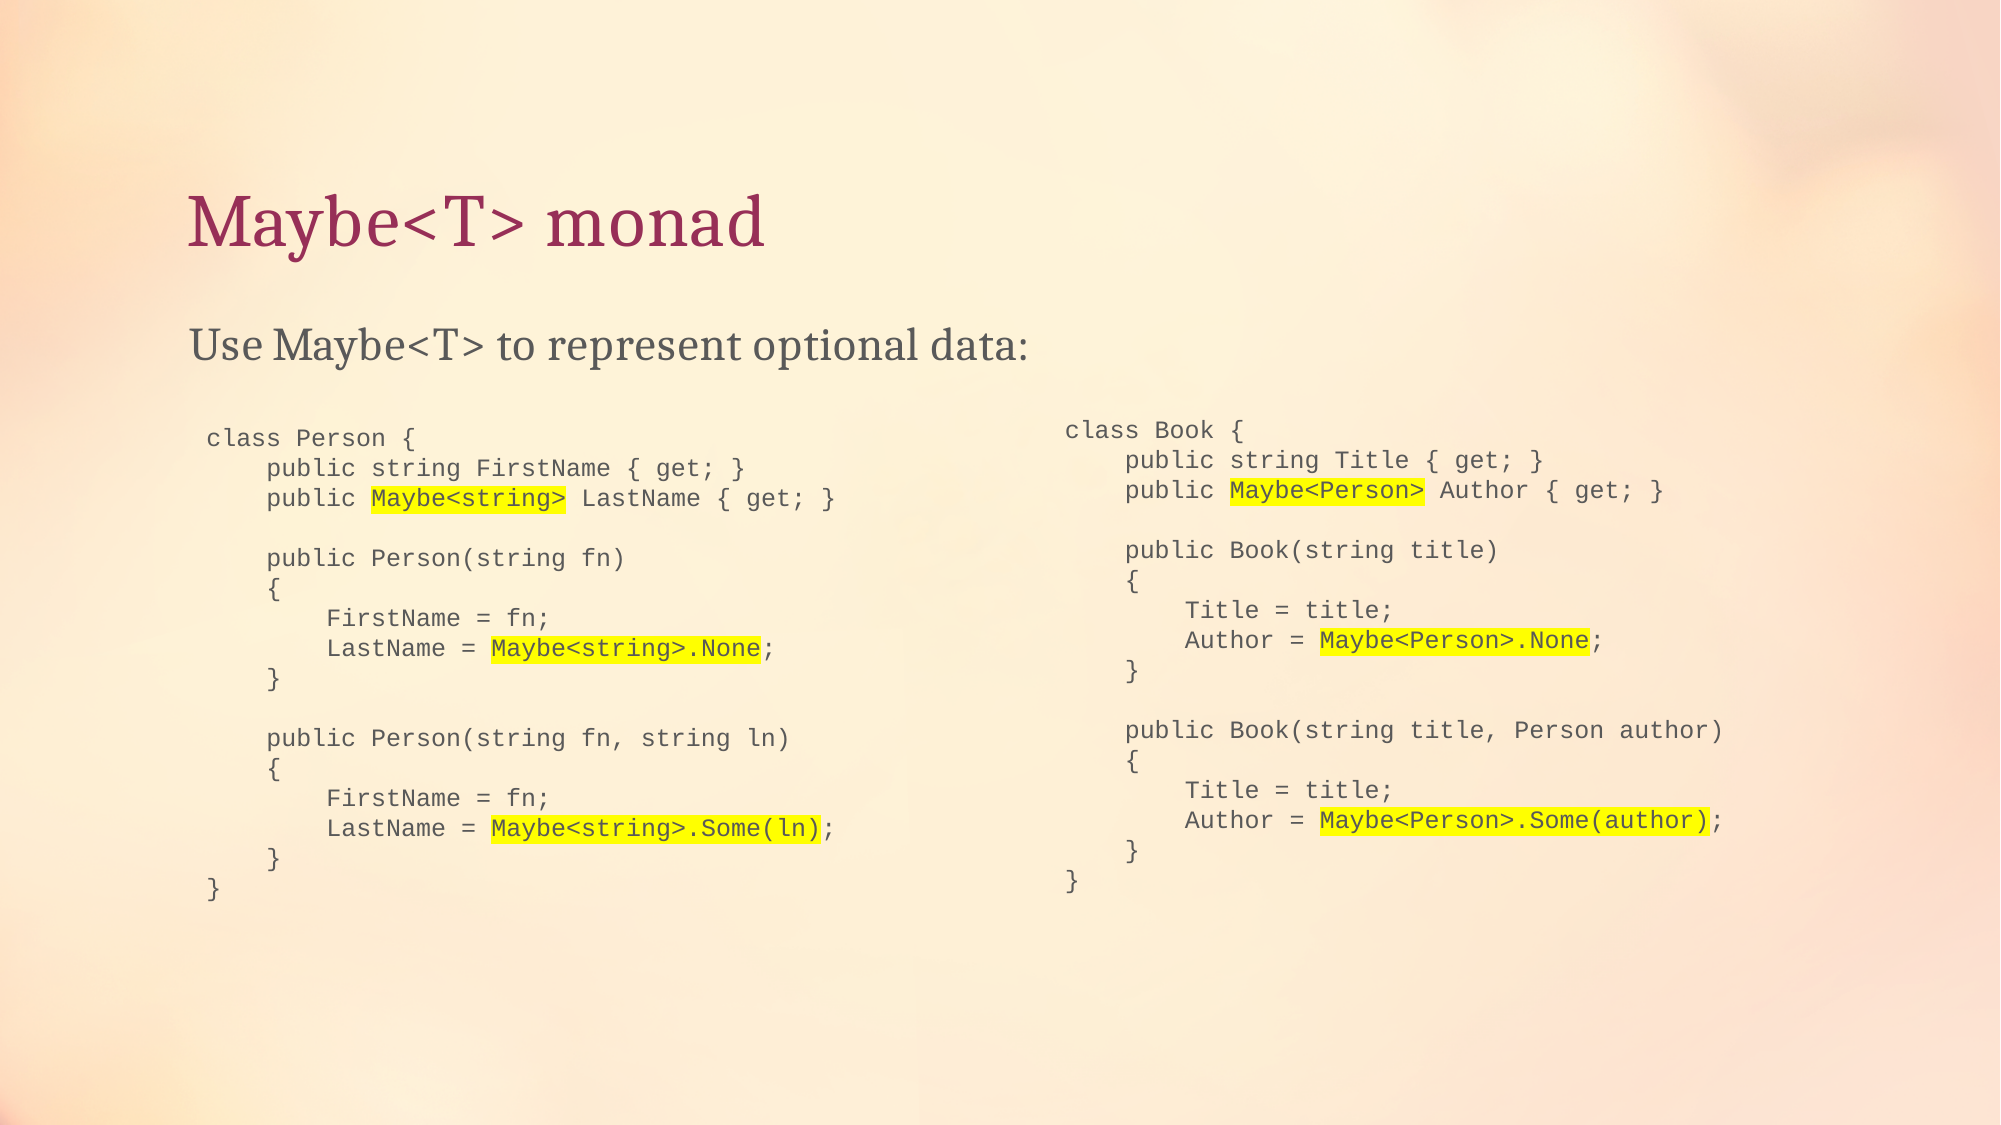

# Maybe<T> monad
Use Maybe<T> to represent optional data:

class Book {
    public string Title { get; }
    public Maybe<Person> Author { get; }

    public Book(string title)
    {
        Title = title;
        Author = Maybe<Person>.None;
    }

    public Book(string title, Person author)
    {
        Title = title;
        Author = Maybe<Person>.Some(author);
    }
}

class Person {
    public string FirstName { get; }
    public Maybe<string> LastName { get; }

    public Person(string fn)
    {
        FirstName = fn;
        LastName = Maybe<string>.None;
    }

    public Person(string fn, string ln)
    {
        FirstName = fn;
        LastName = Maybe<string>.Some(ln);
    }
}